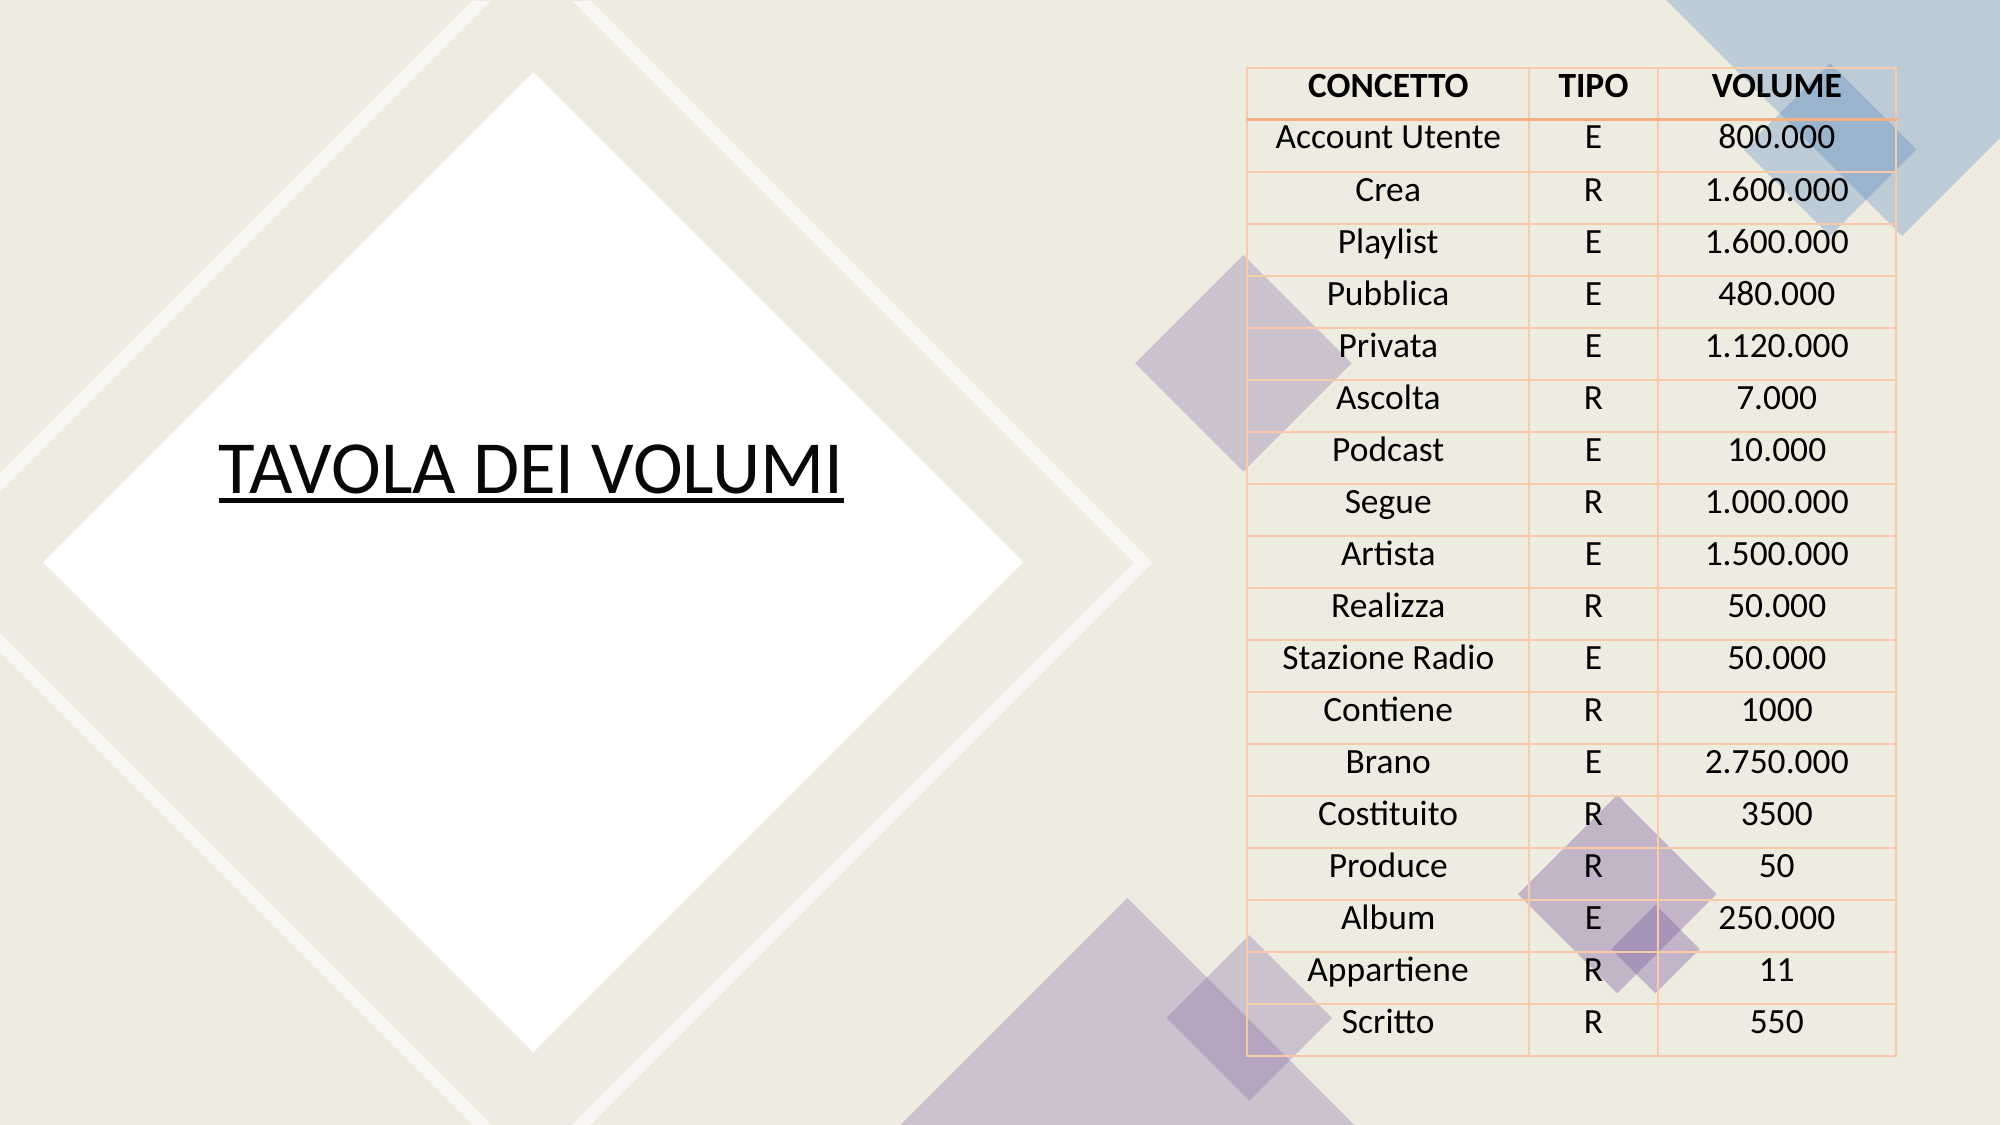

| CONCETTO | TIPO | VOLUME |
| --- | --- | --- |
| Account Utente | E | 800.000 |
| Crea | R | 1.600.000 |
| Playlist | E | 1.600.000 |
| Pubblica | E | 480.000 |
| Privata | E | 1.120.000 |
| Ascolta | R | 7.000 |
| Podcast | E | 10.000 |
| Segue | R | 1.000.000 |
| Artista | E | 1.500.000 |
| Realizza | R | 50.000 |
| Stazione Radio | E | 50.000 |
| Contiene | R | 1000 |
| Brano | E | 2.750.000 |
| Costituito | R | 3500 |
| Produce | R | 50 |
| Album | E | 250.000 |
| Appartiene | R | 11 |
| Scritto | R | 550 |

TAVOLA DEI VOLUMI